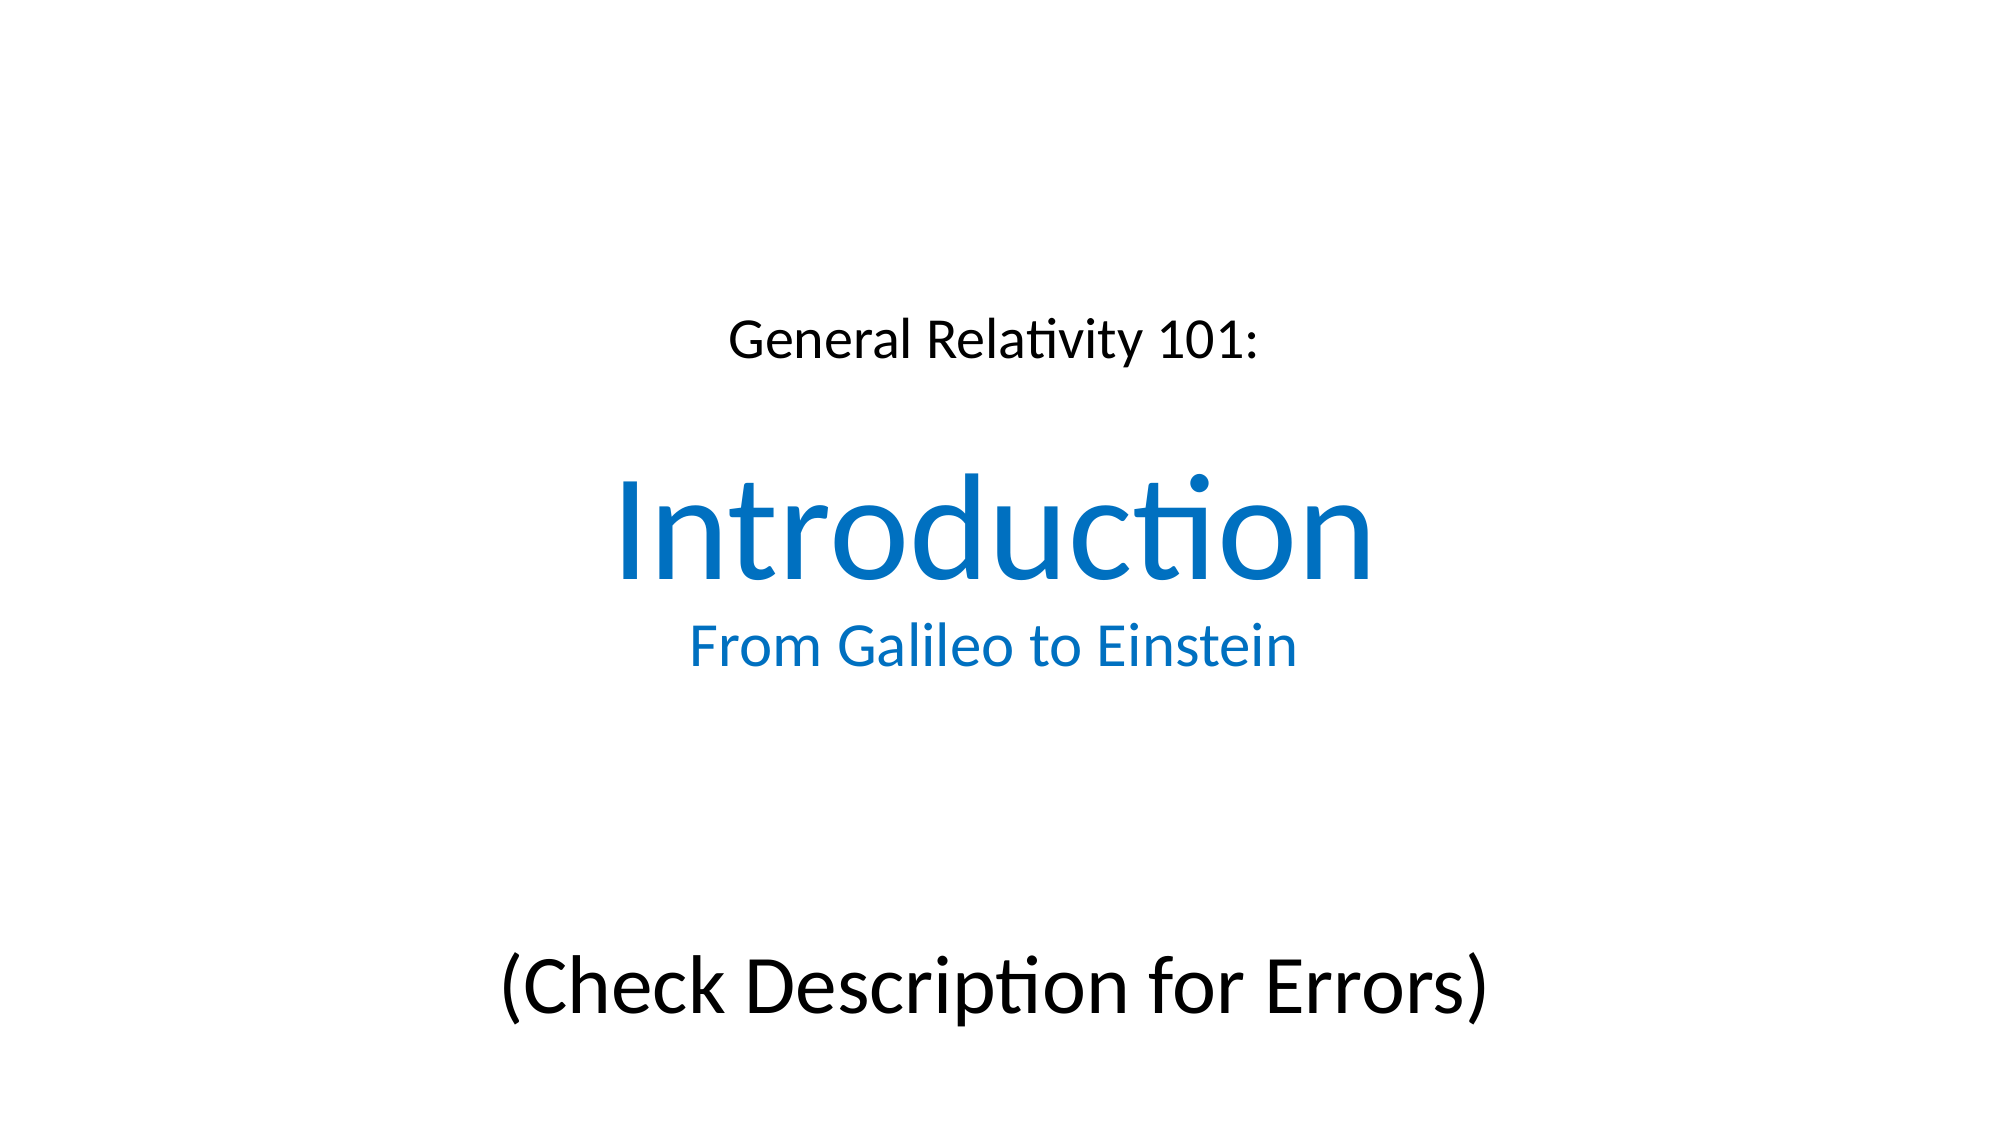

# General Relativity 101: Introduction From Galileo to Einstein

(Check Description for Errors)